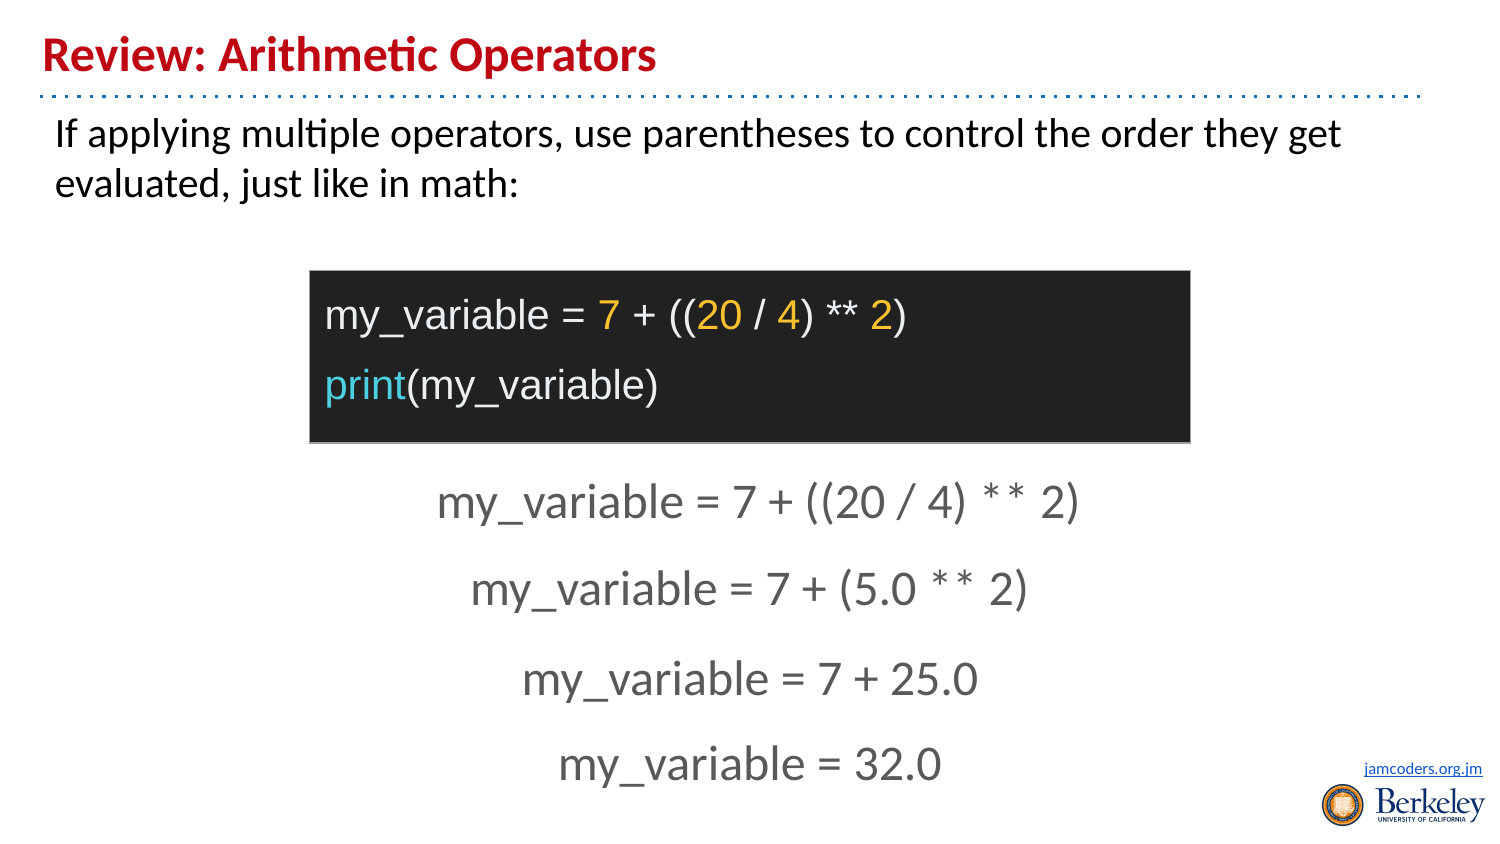

# Review: Arithmetic Operators
If applying multiple operators, use parentheses to control the order they get evaluated, just like in math:

| my\_variable = 7 + ((20 / 4) \*\* 2) print(my\_variable) |
| --- |
my_variable = 7 + ((20 / 4) ** 2)
my_variable = 7 + (5.0 ** 2)
my_variable = 7 + 25.0
my_variable = 32.0